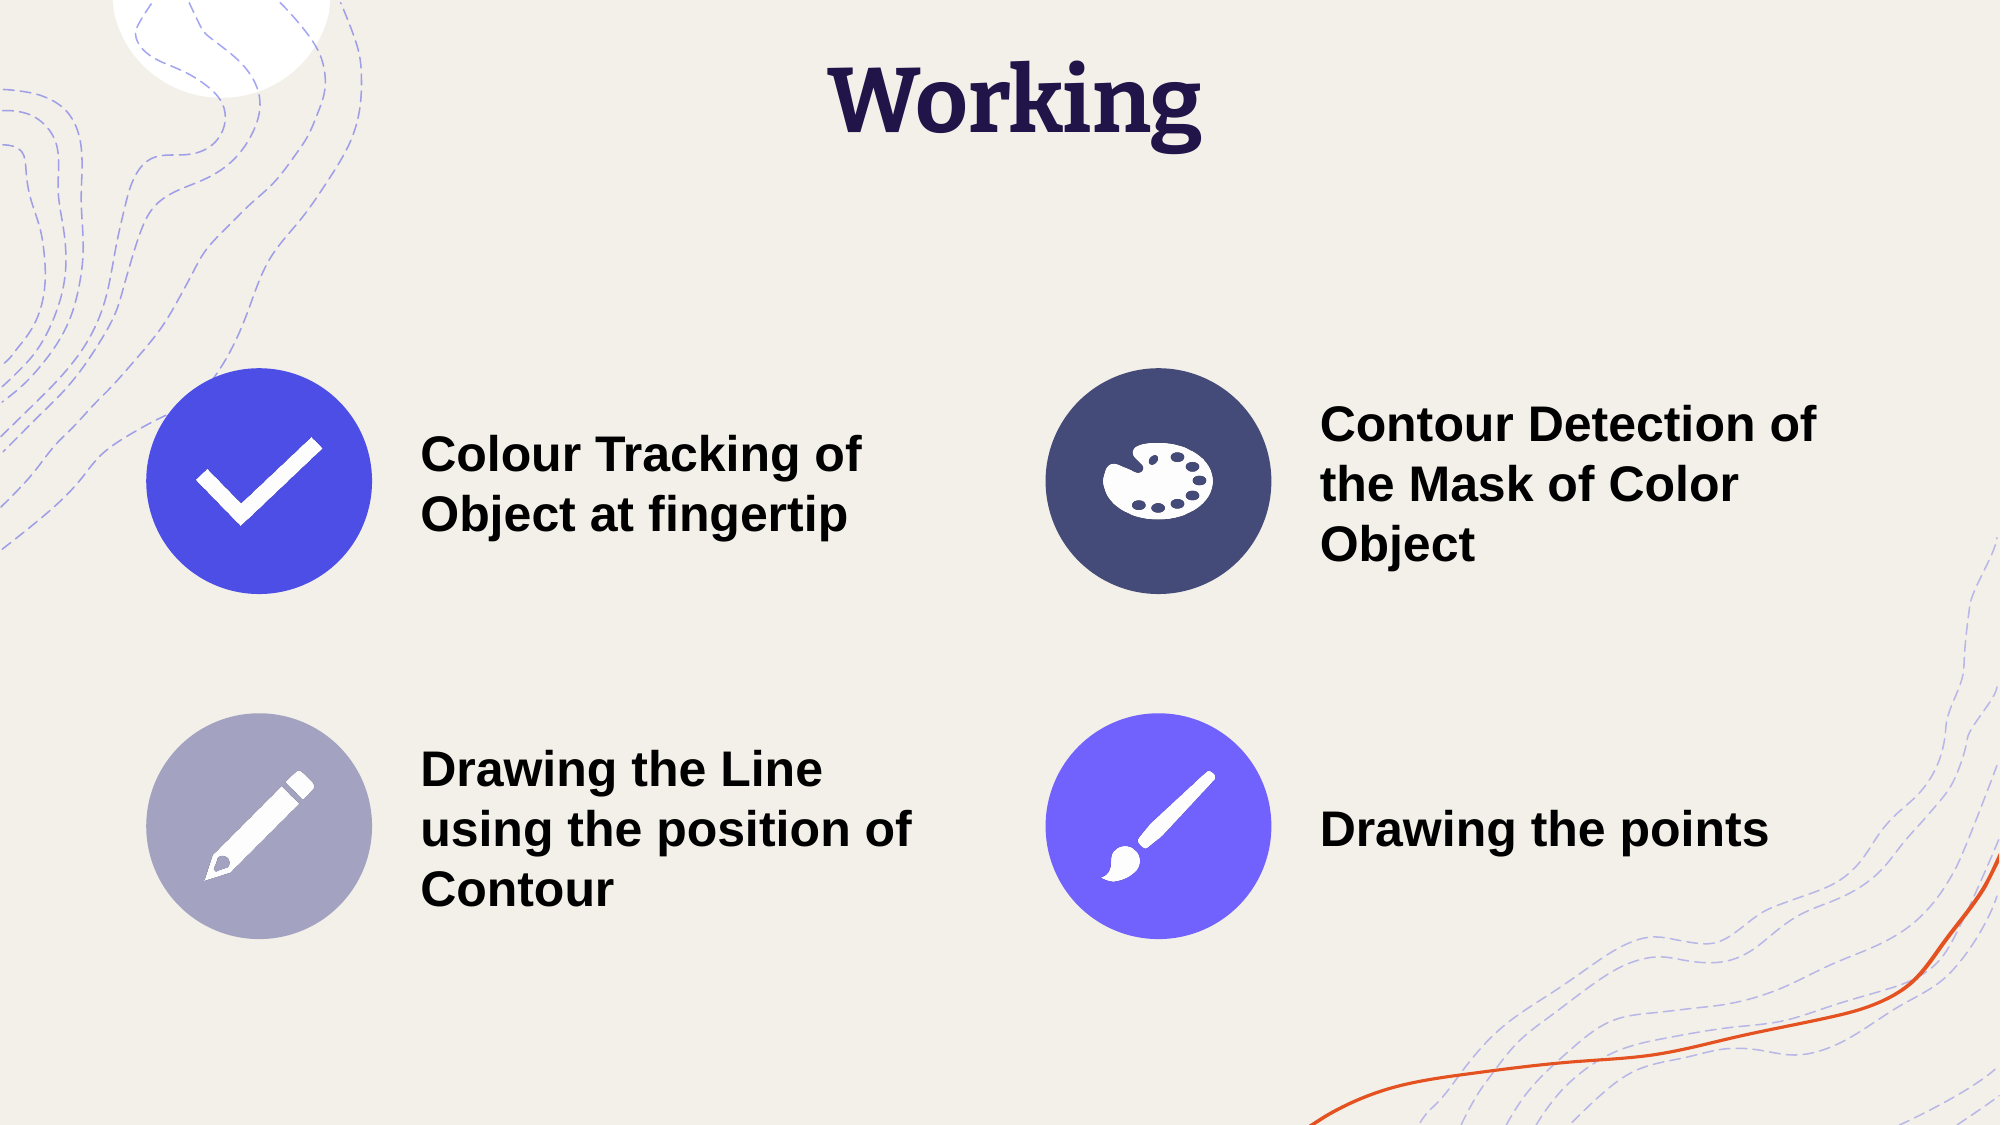

# Working

Colour Tracking of Object at fingertip
Contour Detection of the Mask of Color Object
Drawing the Line using the position of Contour
Drawing the points